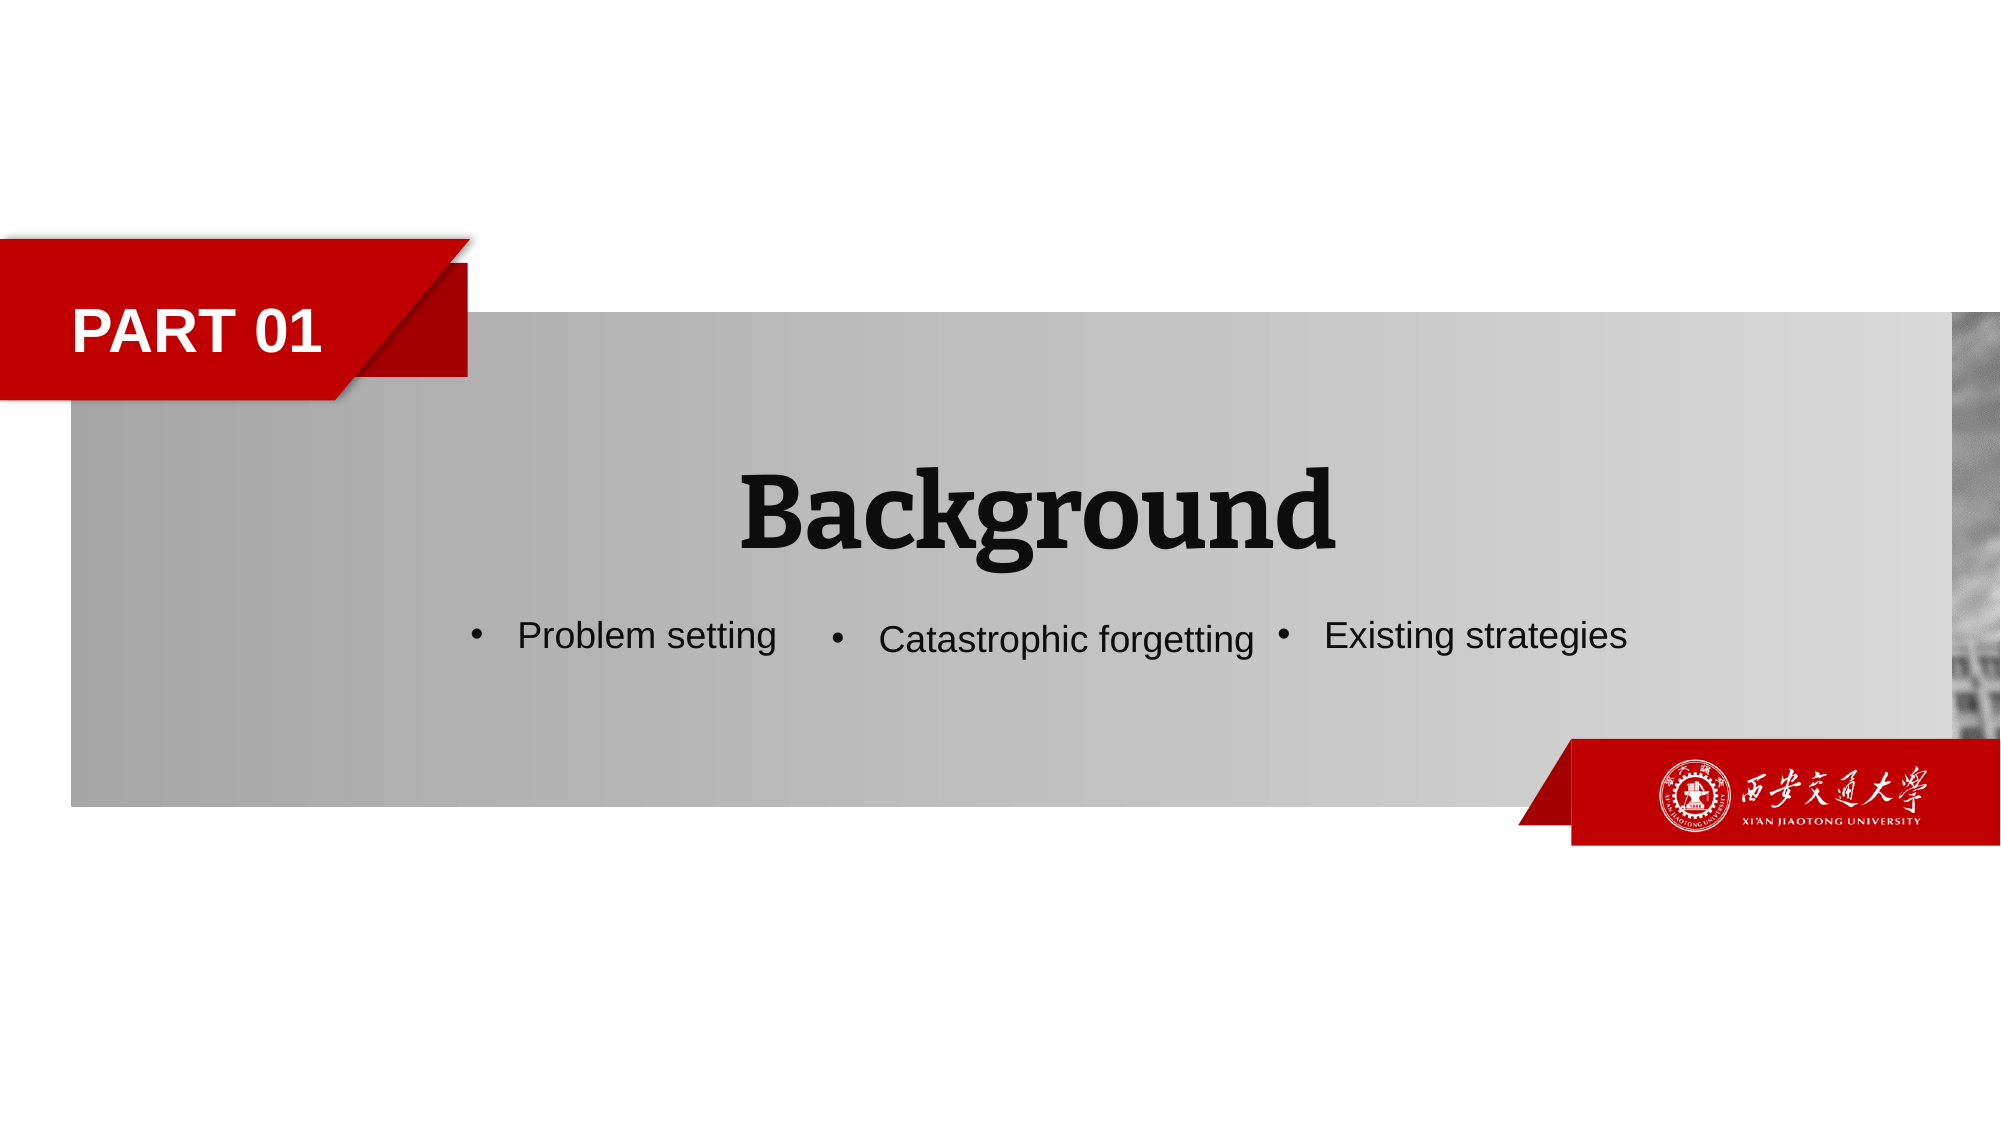

PART 01
Background
Problem setting
Existing strategies
Catastrophic forgetting